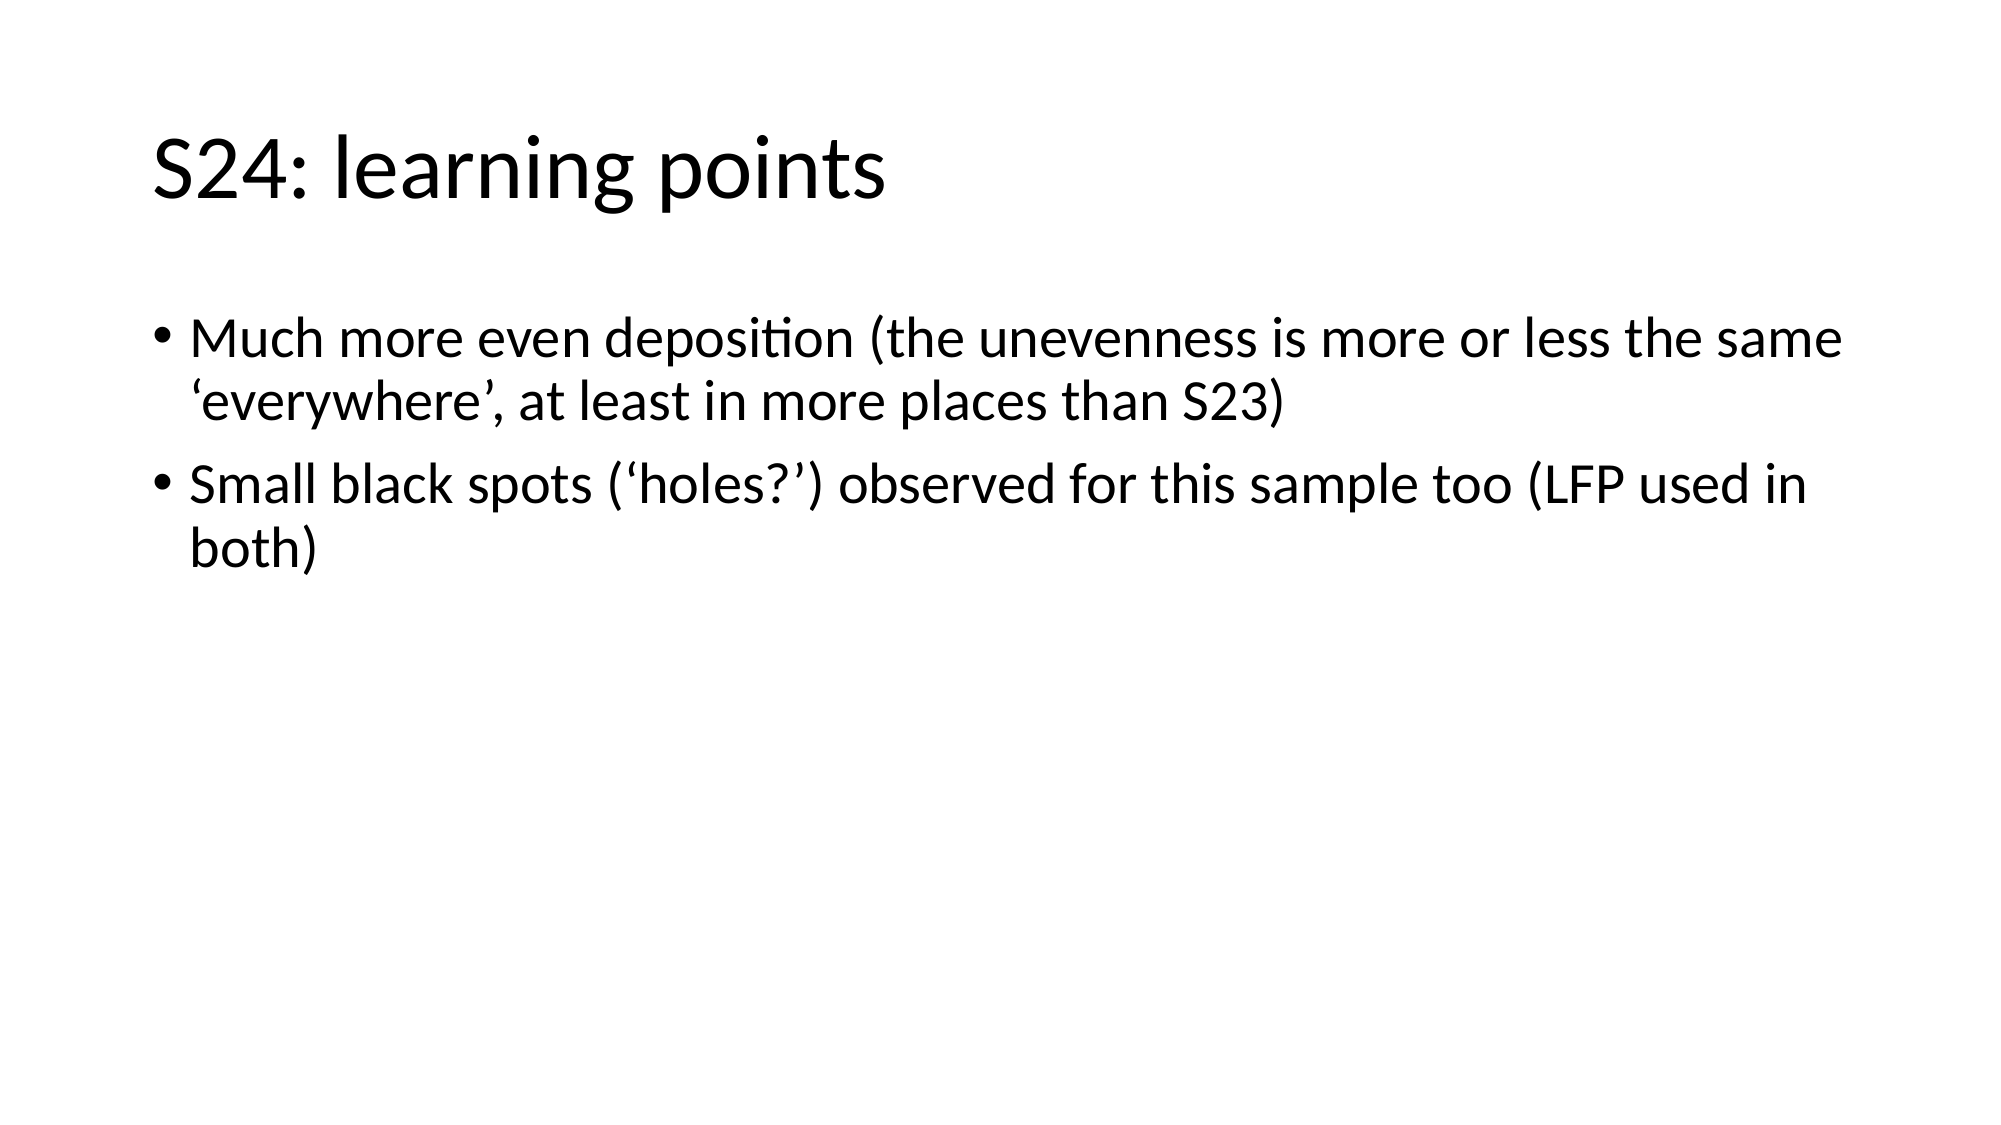

# S24: learning points
Much more even deposition (the unevenness is more or less the same ‘everywhere’, at least in more places than S23)
Small black spots (‘holes?’) observed for this sample too (LFP used in both)